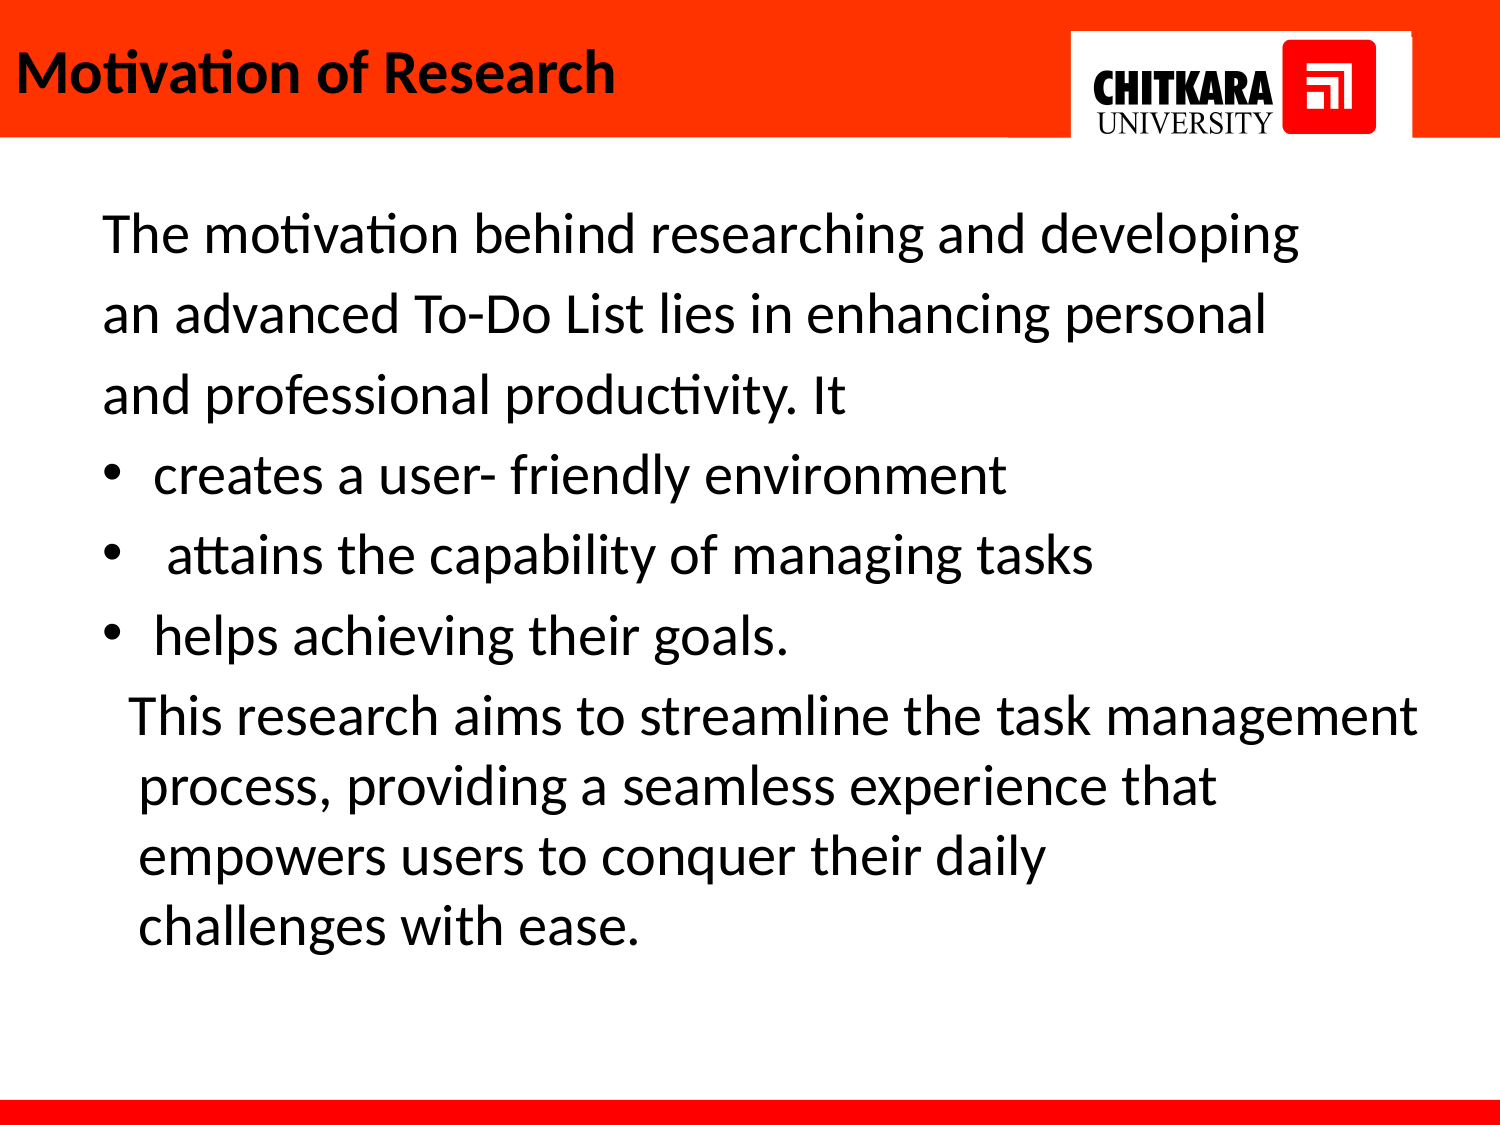

# Motivation of Research
The motivation behind researching and developing
an advanced To-Do List lies in enhancing personal
and professional productivity. It
 creates a user- friendly environment
  attains the capability of managing tasks
 helps achieving their goals.
  This research aims to streamline the task management process, providing a seamless experience that empowers users to conquer their daily challenges with ease.